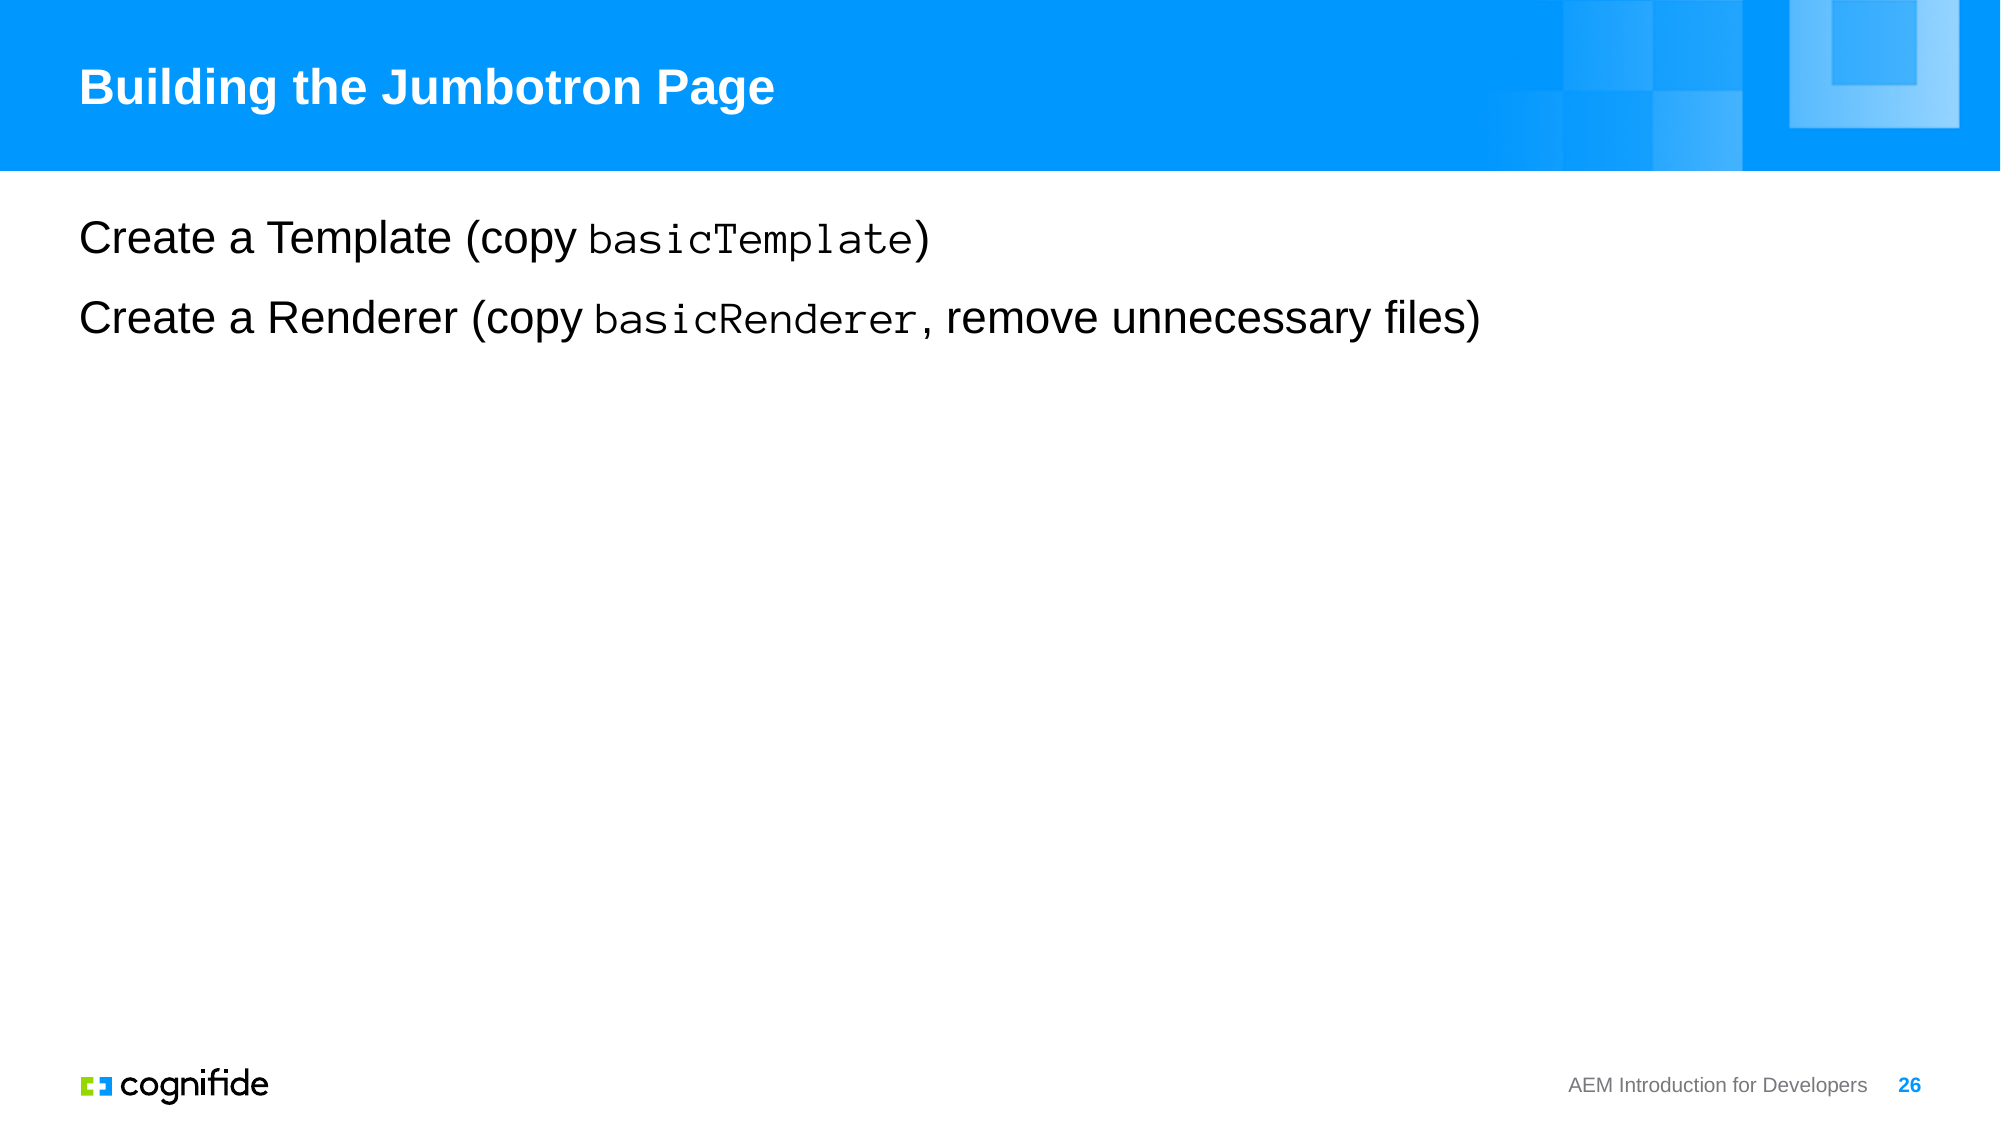

# Building the Jumbotron Page
Create a Template (copy basicTemplate)
Create a Renderer (copy basicRenderer, remove unnecessary files)
AEM Introduction for Developers
26